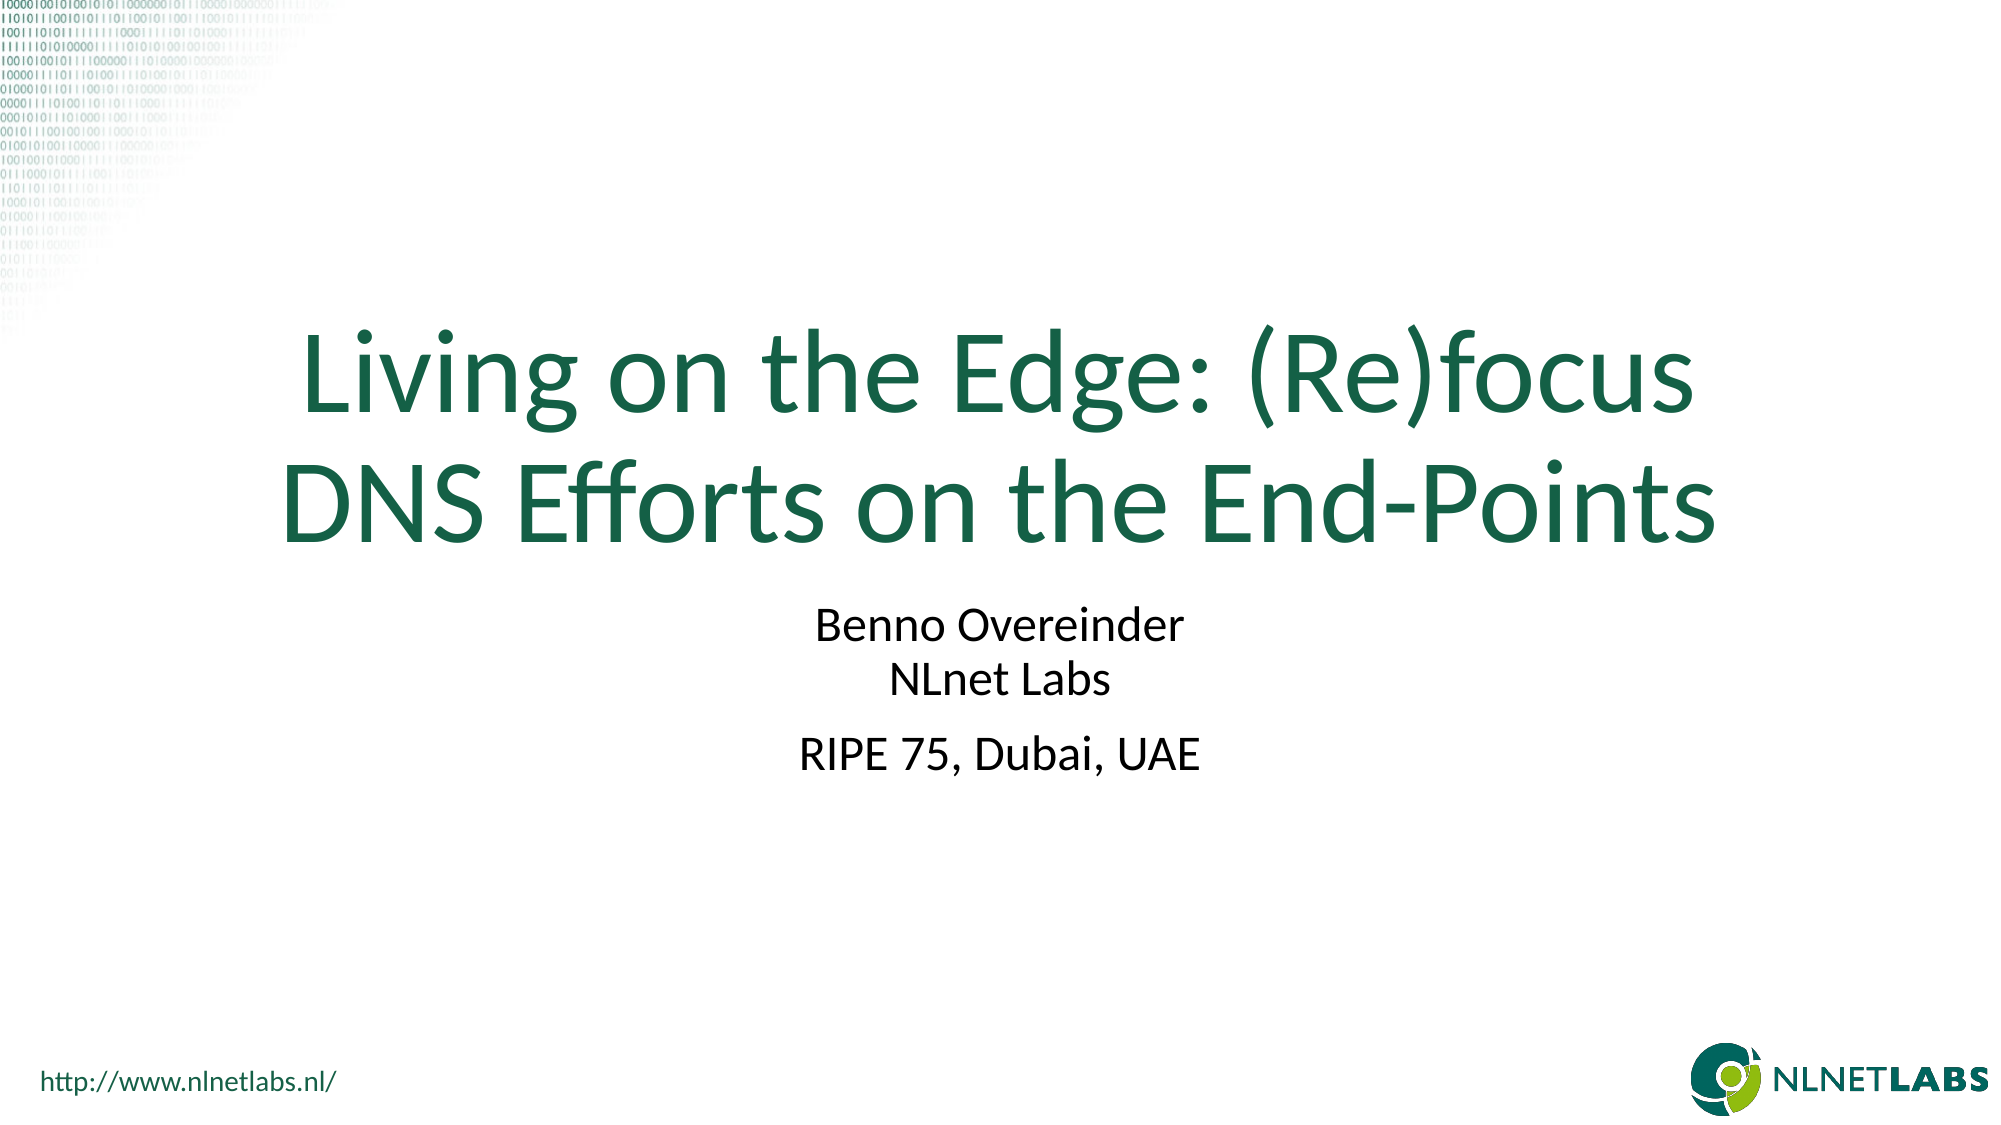

# Living on the Edge: (Re)focus DNS Efforts on the End-Points
Benno Overeinder
NLnet Labs
RIPE 75, Dubai, UAE